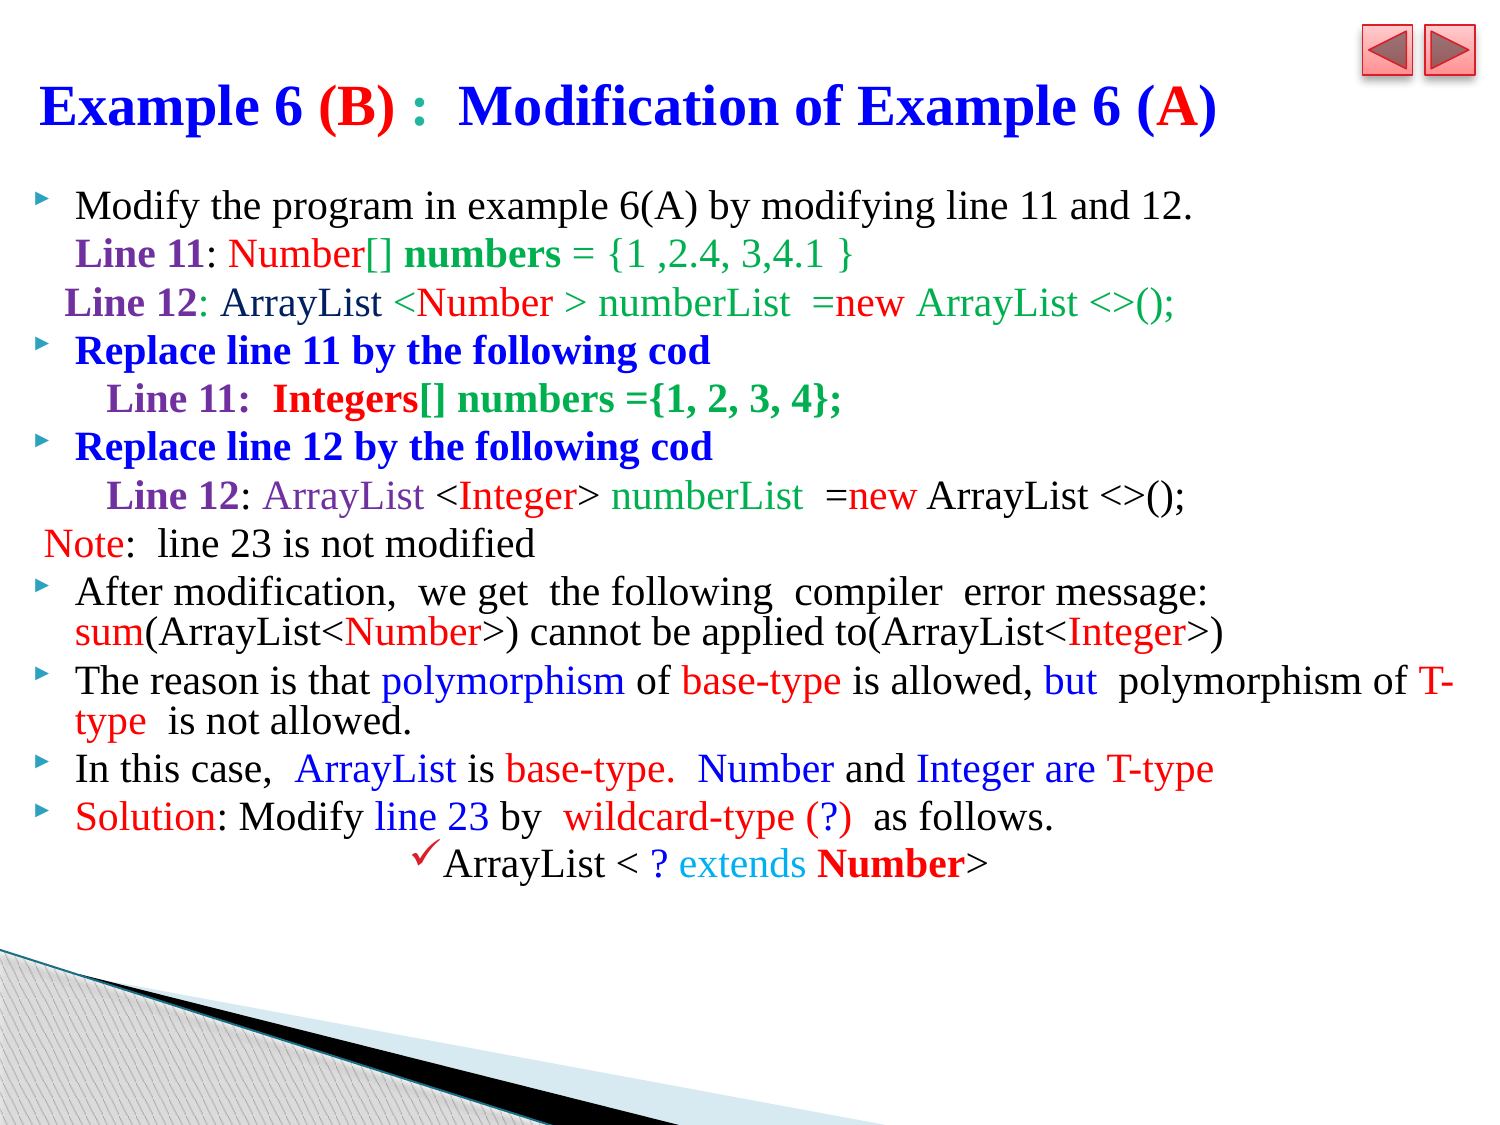

# Example 6 (B) :  Modification of Example 6 (A)
Modify the program in example 6(A) by modifying line 11 and 12.
    Line 11: Number[] numbers = {1 ,2.4, 3,4.1 }
   Line 12: ArrayList <Number > numberList  =new ArrayList <>();
Replace line 11 by the following cod
       Line 11:  Integers[] numbers ={1, 2, 3, 4};
Replace line 12 by the following cod
       Line 12: ArrayList <Integer> numberList  =new ArrayList <>();
 Note:  line 23 is not modified
After modification,  we get  the following  compiler  error message: sum(ArrayList<Number>) cannot be applied to(ArrayList<Integer>)
The reason is that polymorphism of base-type is allowed, but  polymorphism of T-type  is not allowed.
In this case,  ArrayList is base-type.  Number and Integer are T-type
Solution: Modify line 23 by  wildcard-type (?)  as follows.
ArrayList < ? extends Number>